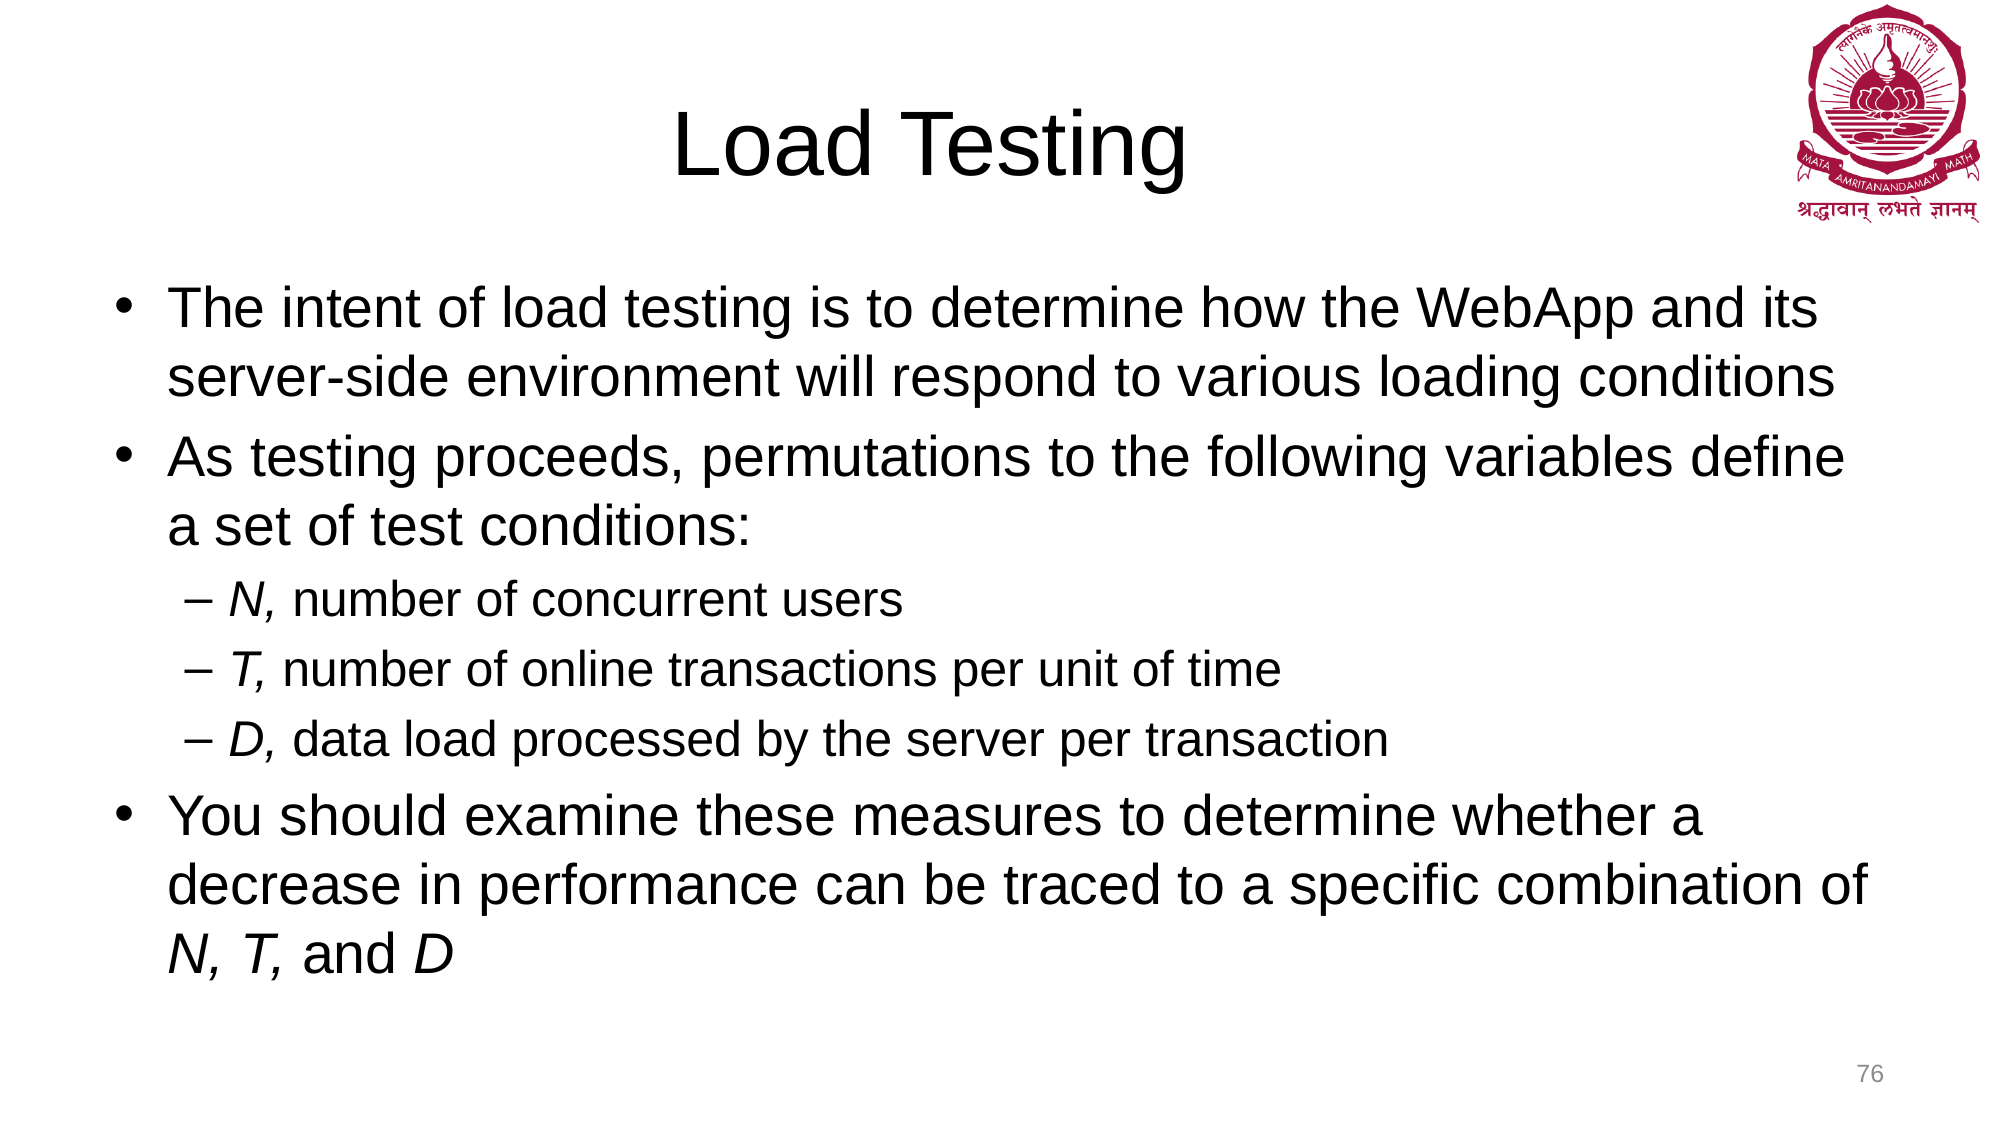

# Load Testing
The intent of load testing is to determine how the WebApp and its server-side environment will respond to various loading conditions
As testing proceeds, permutations to the following variables define a set of test conditions:
N, number of concurrent users
T, number of online transactions per unit of time
D, data load processed by the server per transaction
You should examine these measures to determine whether a decrease in performance can be traced to a specific combination of N, T, and D
76